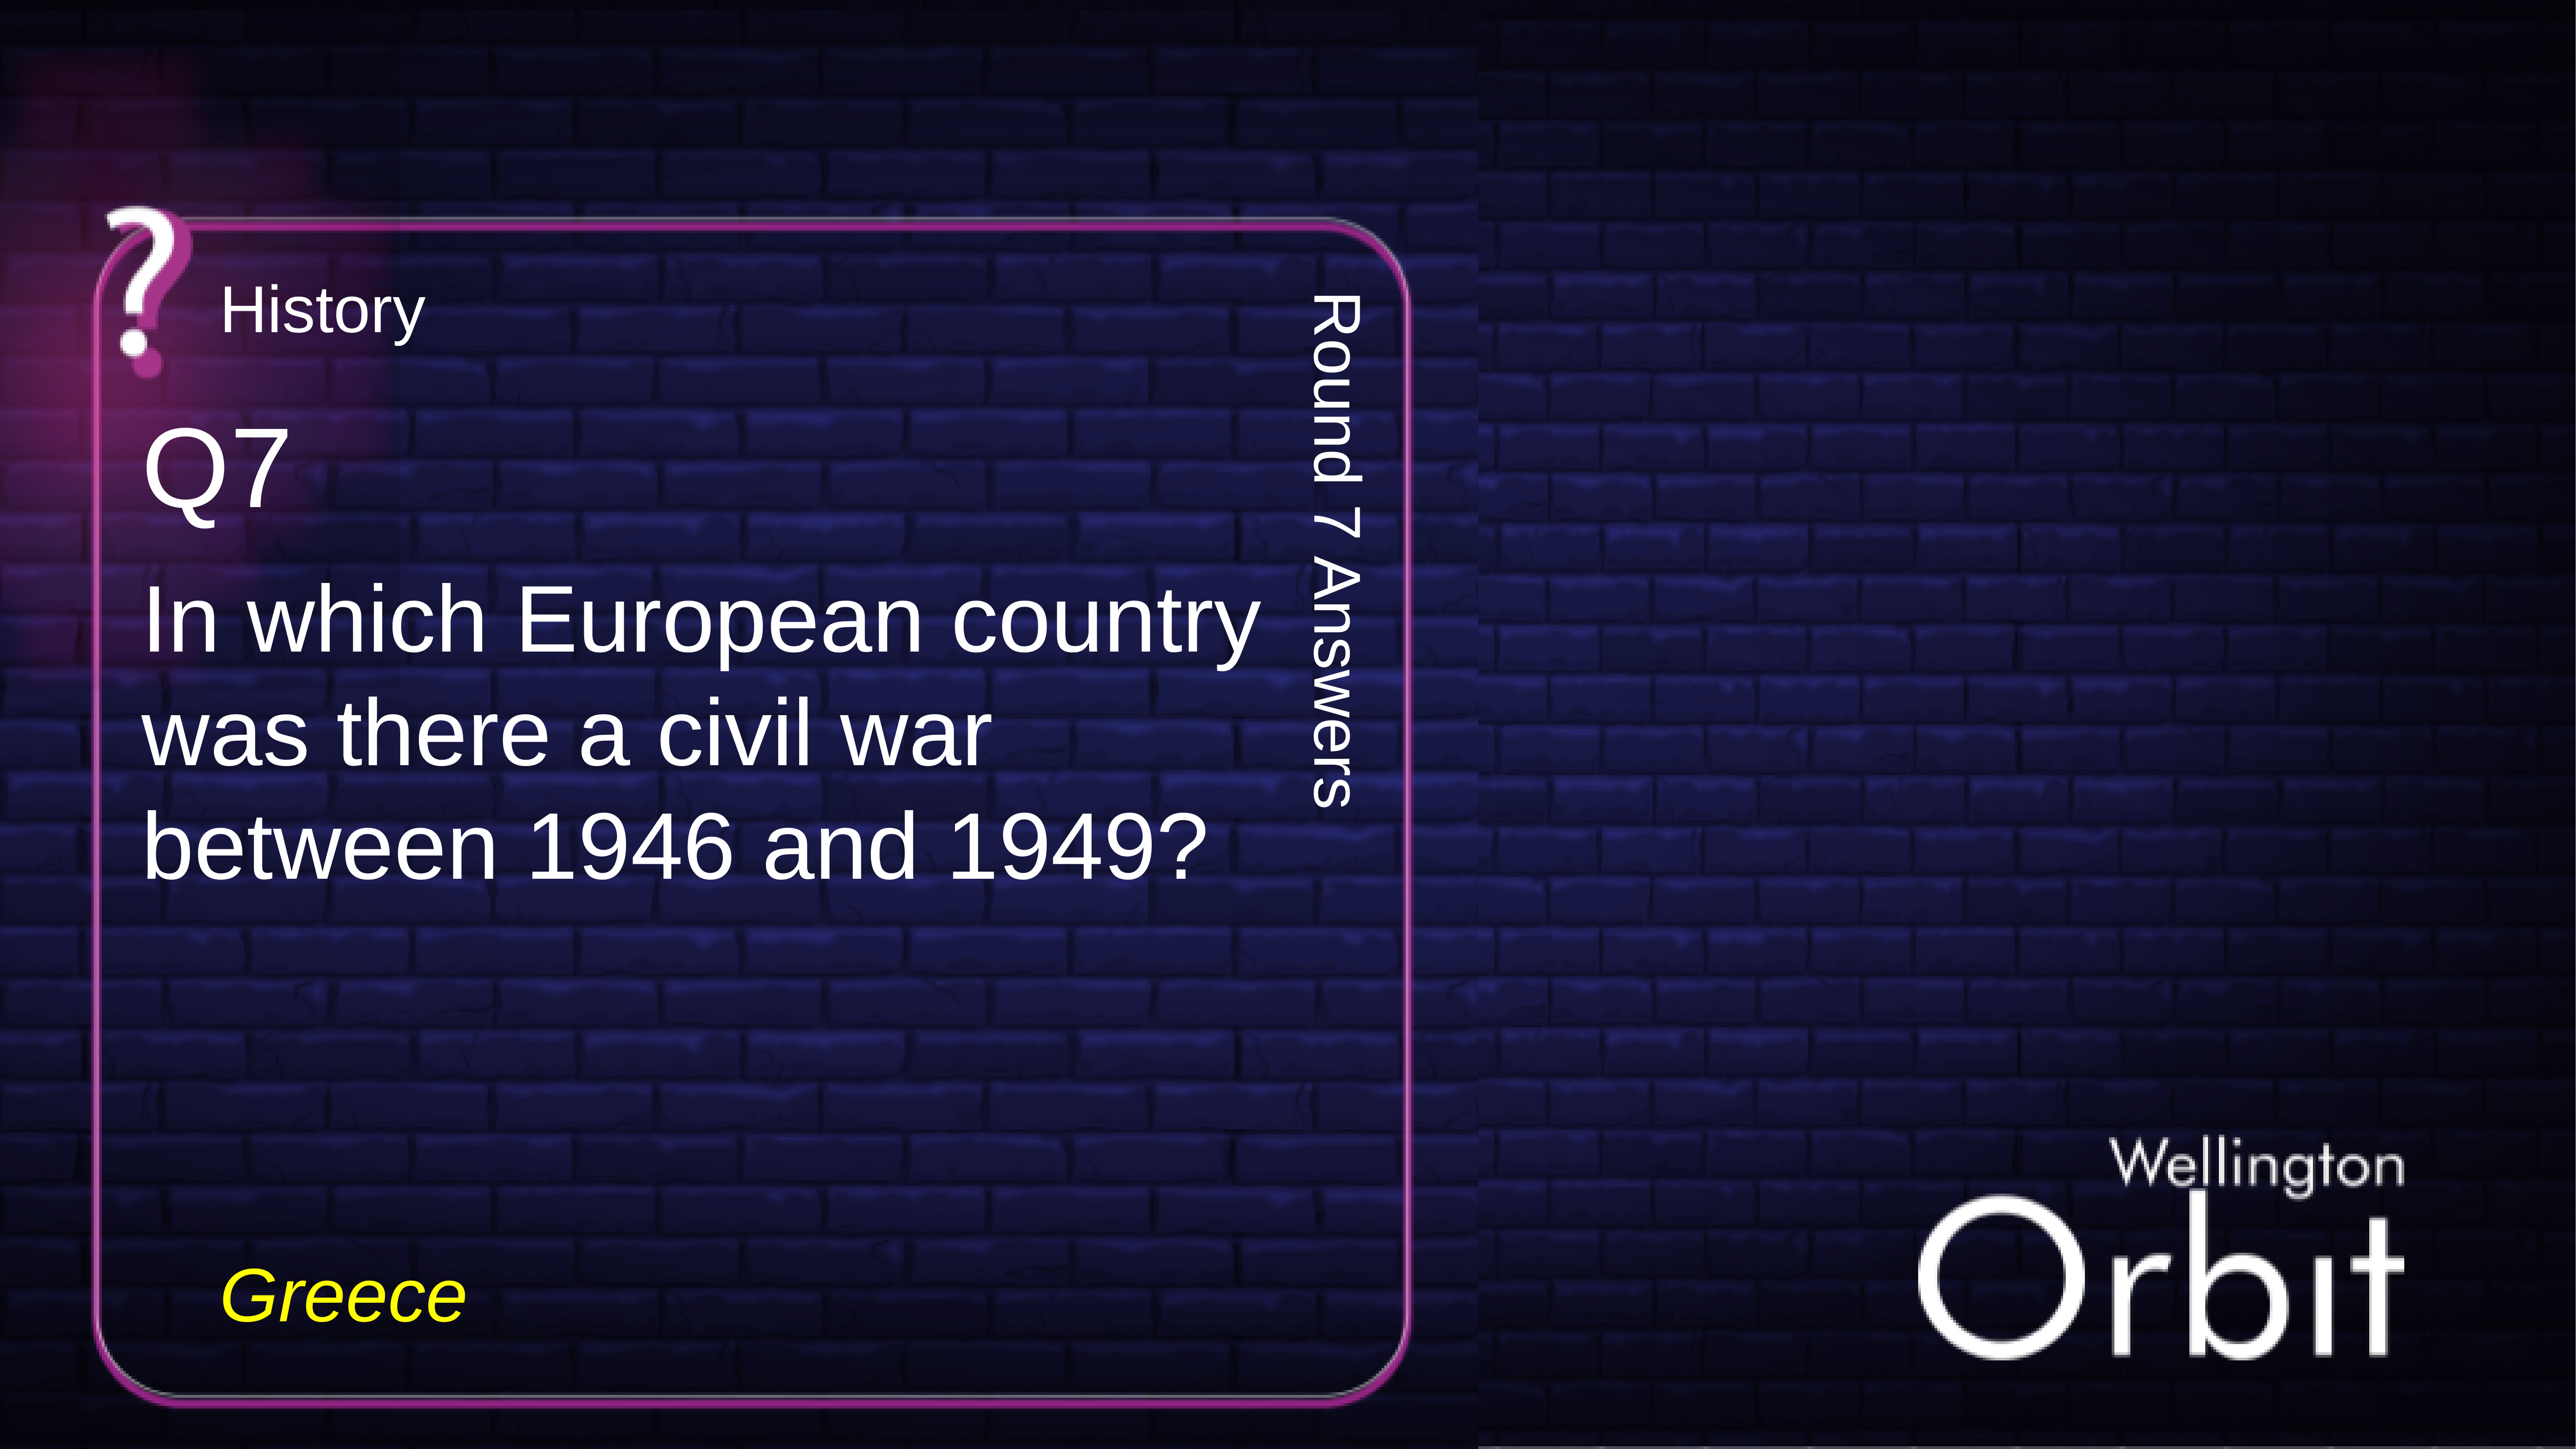

History
Q7
Round 7 Answers
In which European country was there a civil war between 1946 and 1949?
Greece